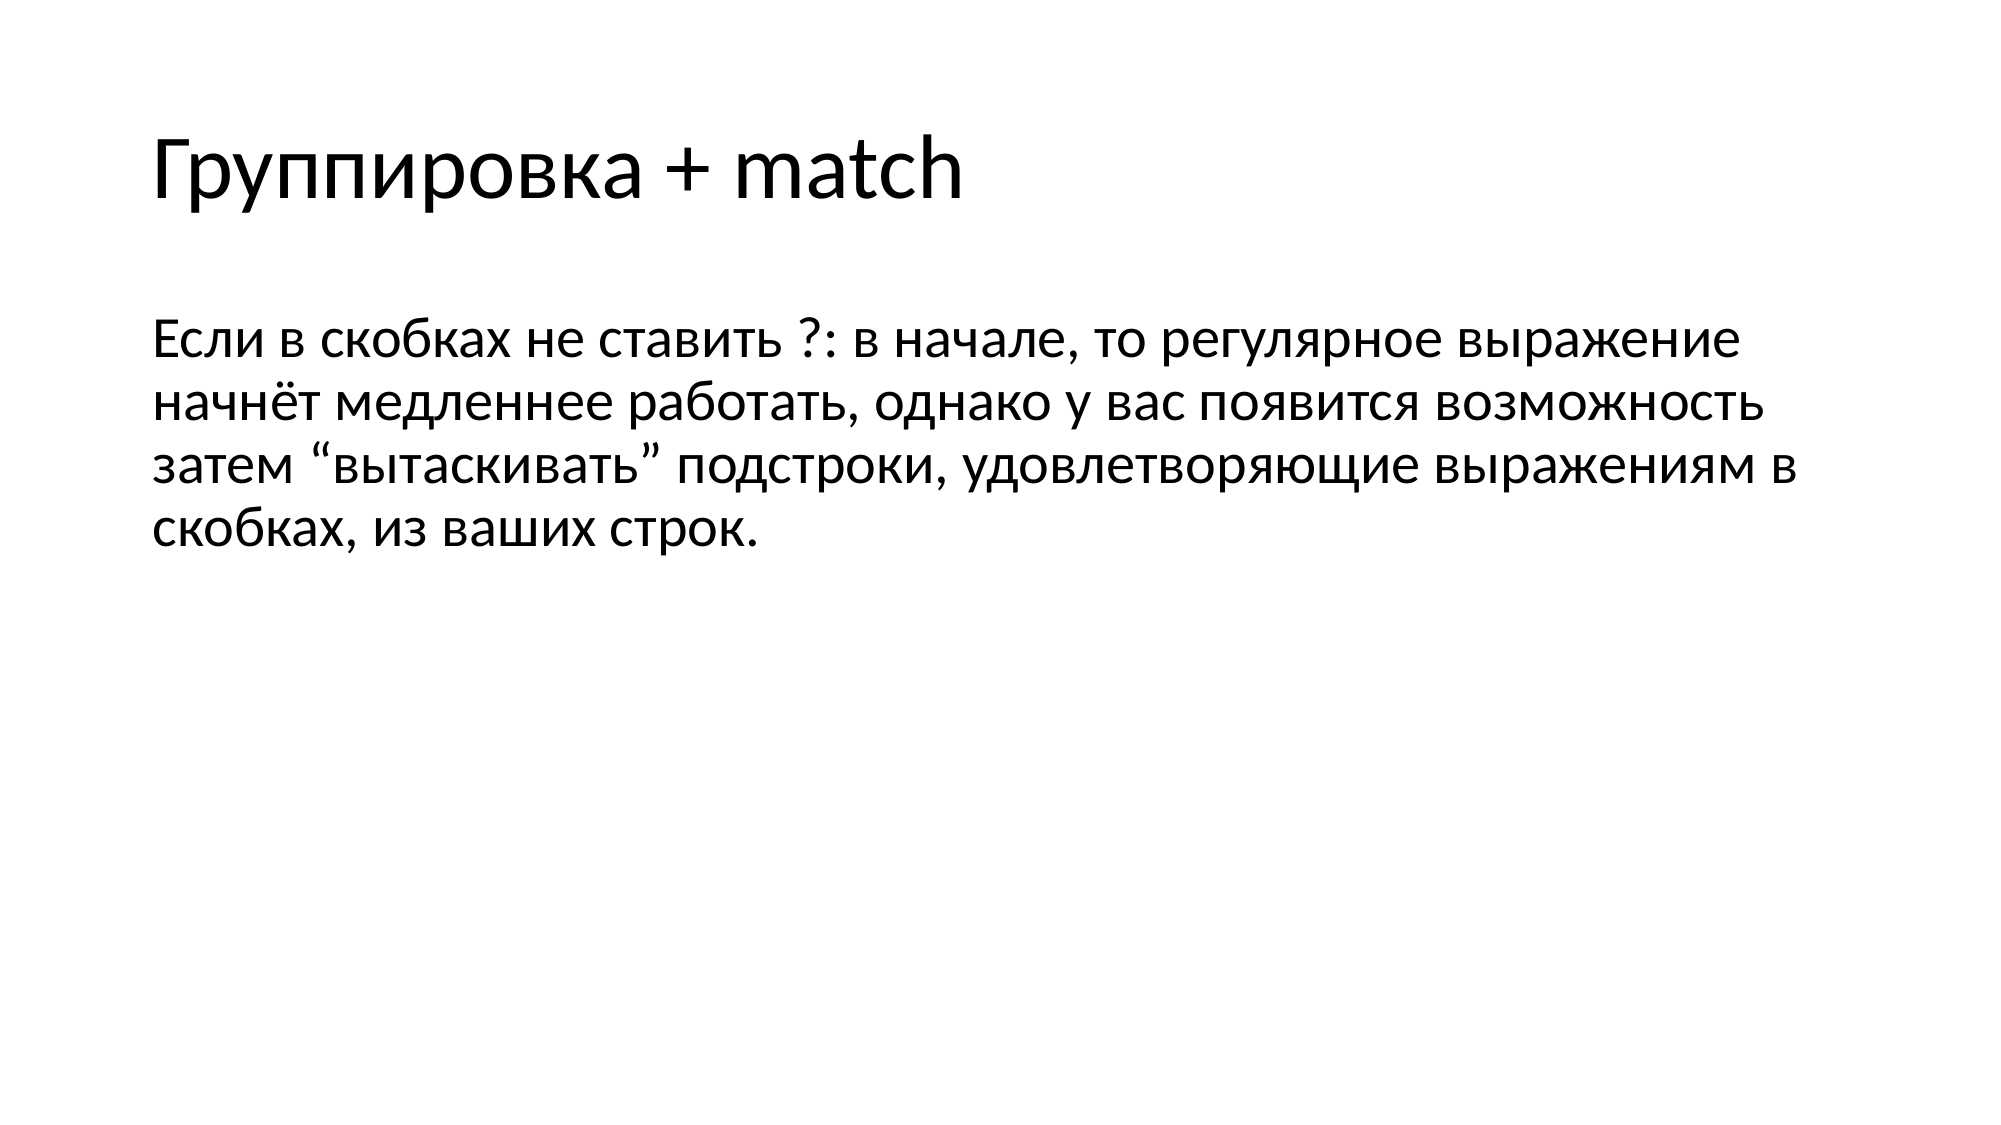

# Группировка + match
Если в скобках не ставить ?: в начале, то регулярное выражение начнёт медленнее работать, однако у вас появится возможность затем “вытаскивать” подстроки, удовлетворяющие выражениям в скобках, из ваших строк.